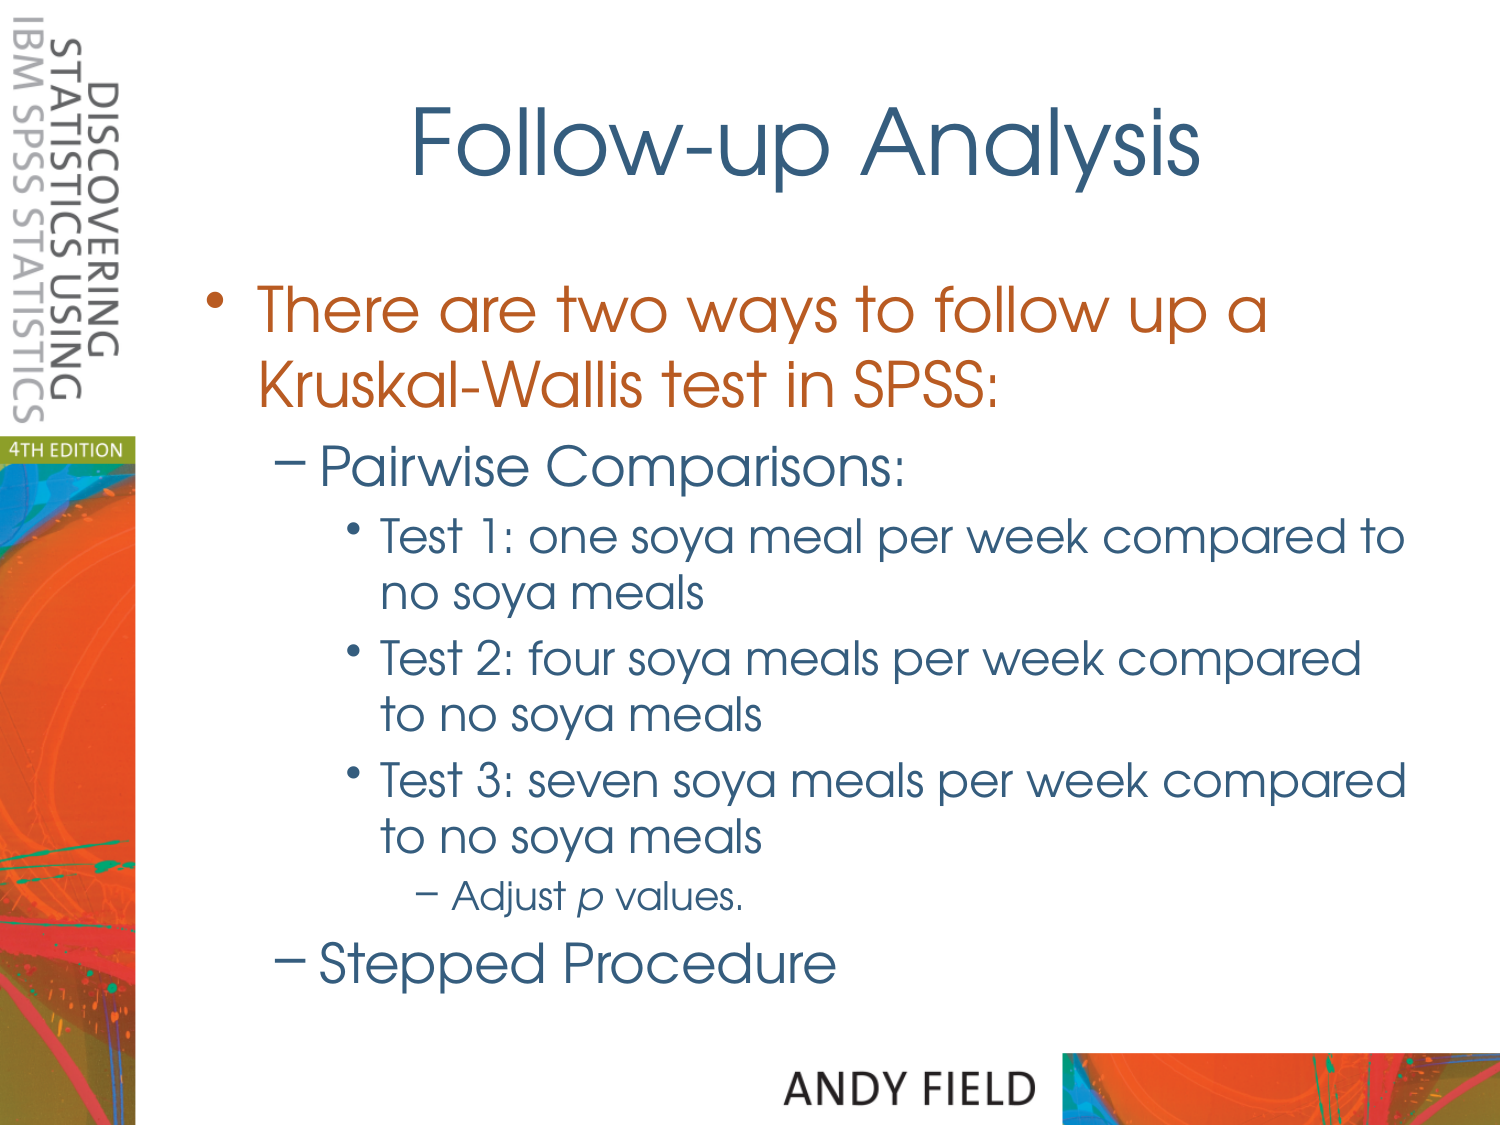

# Follow-up Analysis
There are two ways to follow up a Kruskal-Wallis test in SPSS:
Pairwise Comparisons:
Test 1: one soya meal per week compared to no soya meals
Test 2: four soya meals per week compared to no soya meals
Test 3: seven soya meals per week compared to no soya meals
Adjust p values.
Stepped Procedure